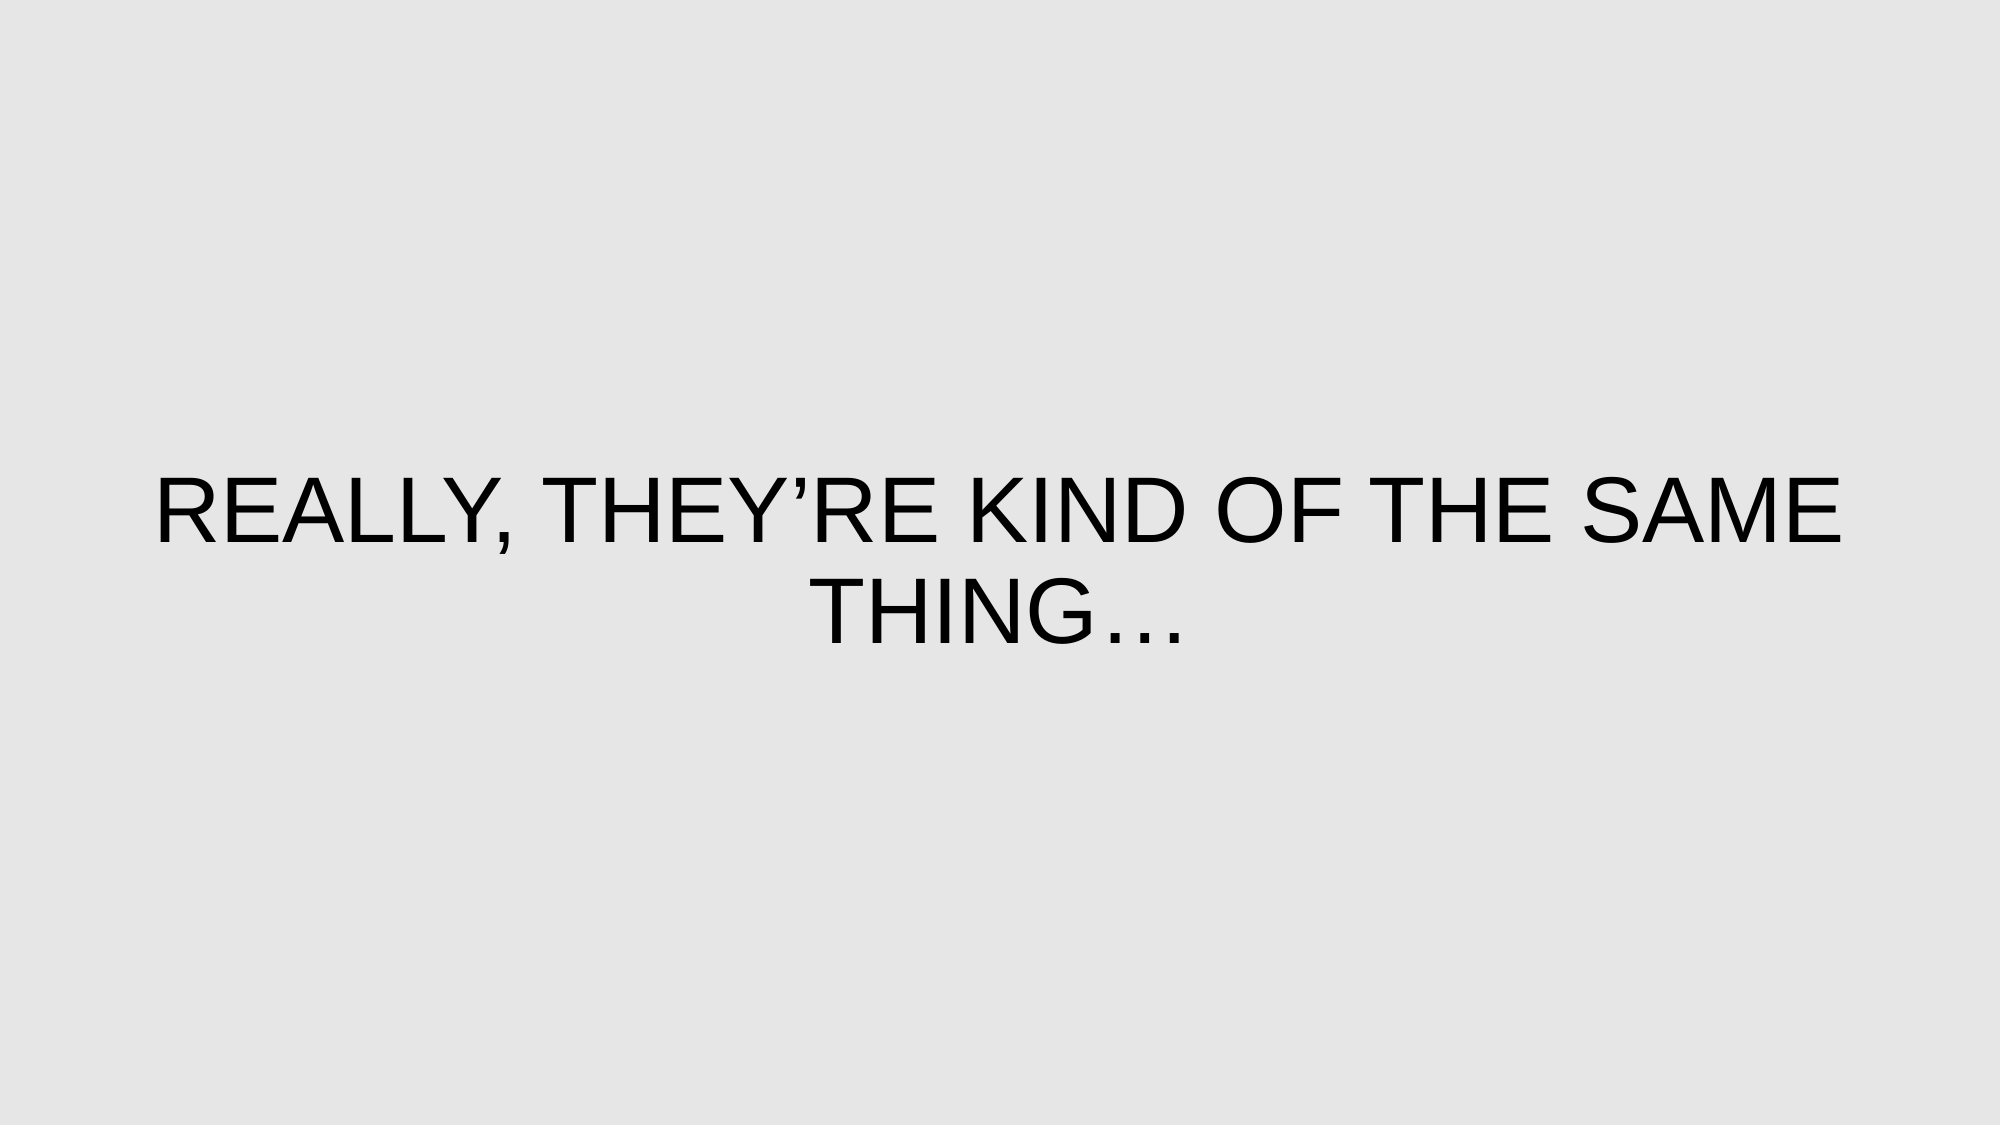

# Really, they’re kind of the same thing…